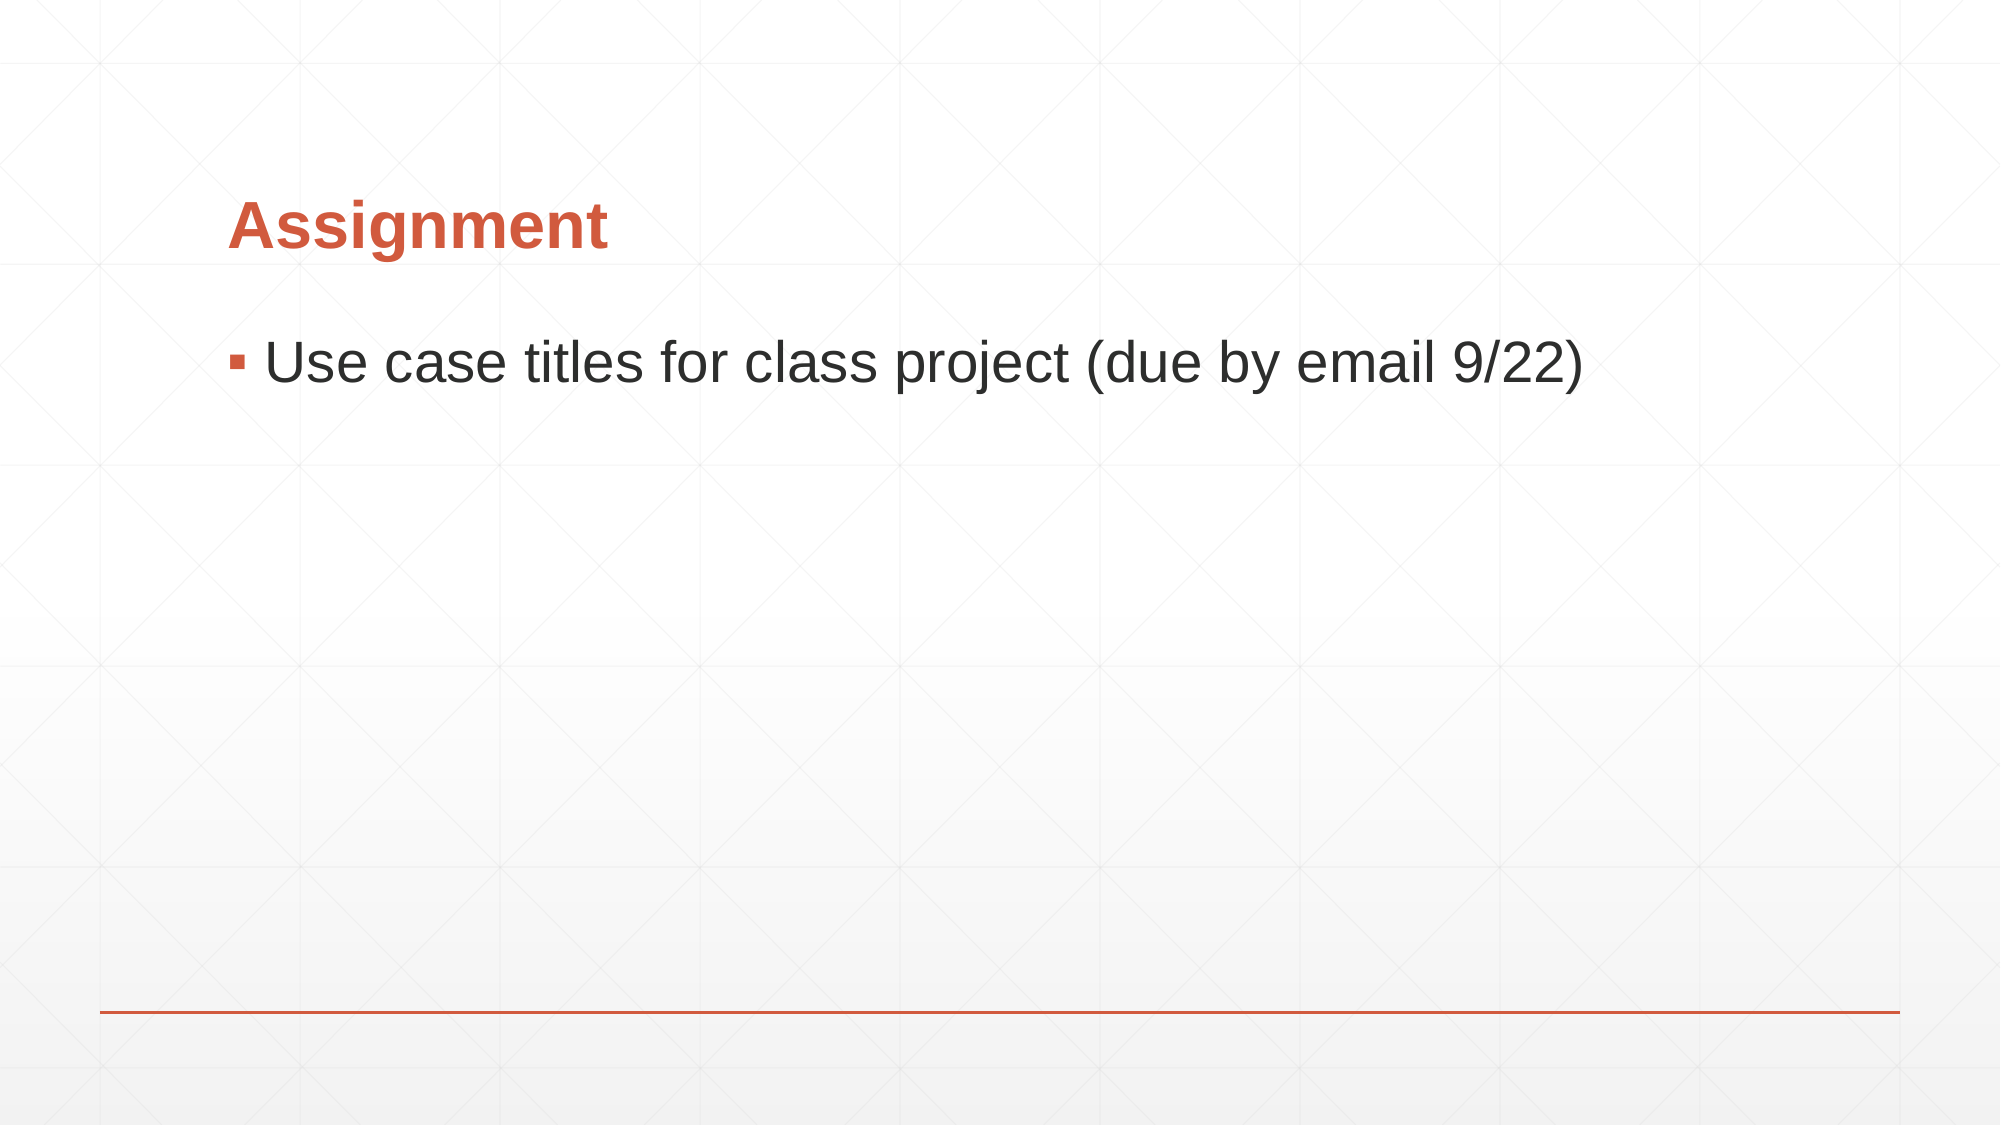

# Assignment
Use case titles for class project (due by email 9/22)